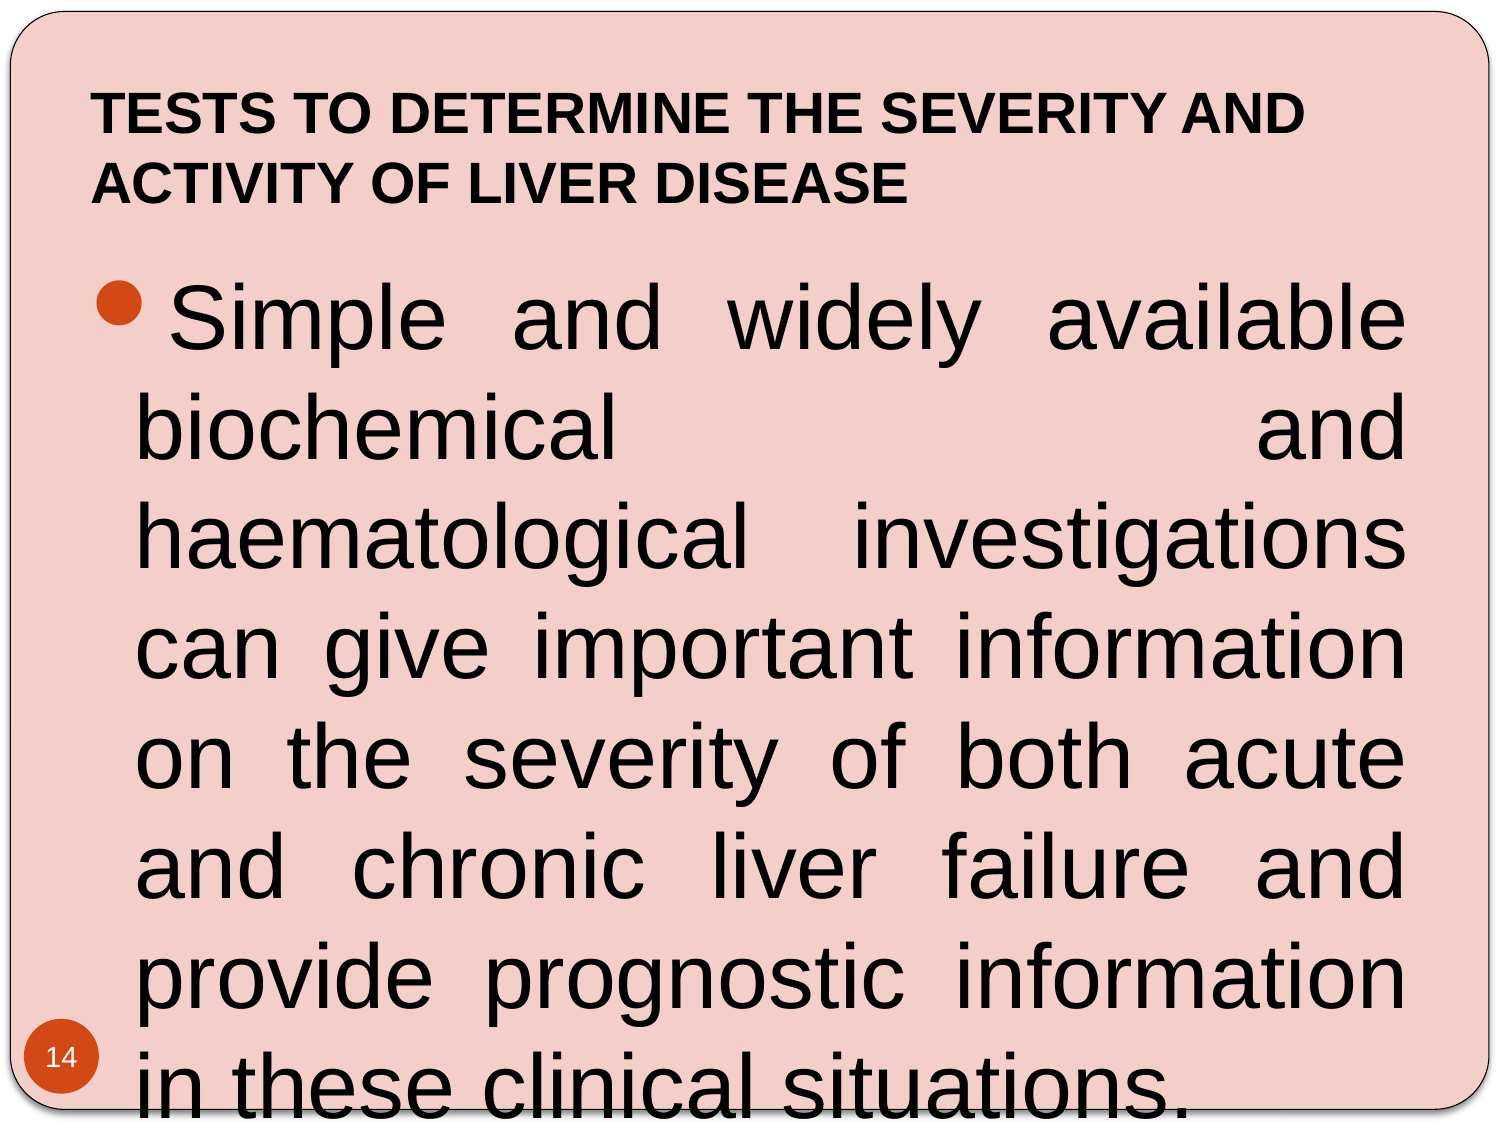

# TESTS TO DETERMINE THE SEVERITY AND ACTIVITY OF LIVER DISEASE
Simple and widely available biochemical and haematological investigations can give important information on the severity of both acute and chronic liver failure and provide prognostic information in these clinical situations.
14